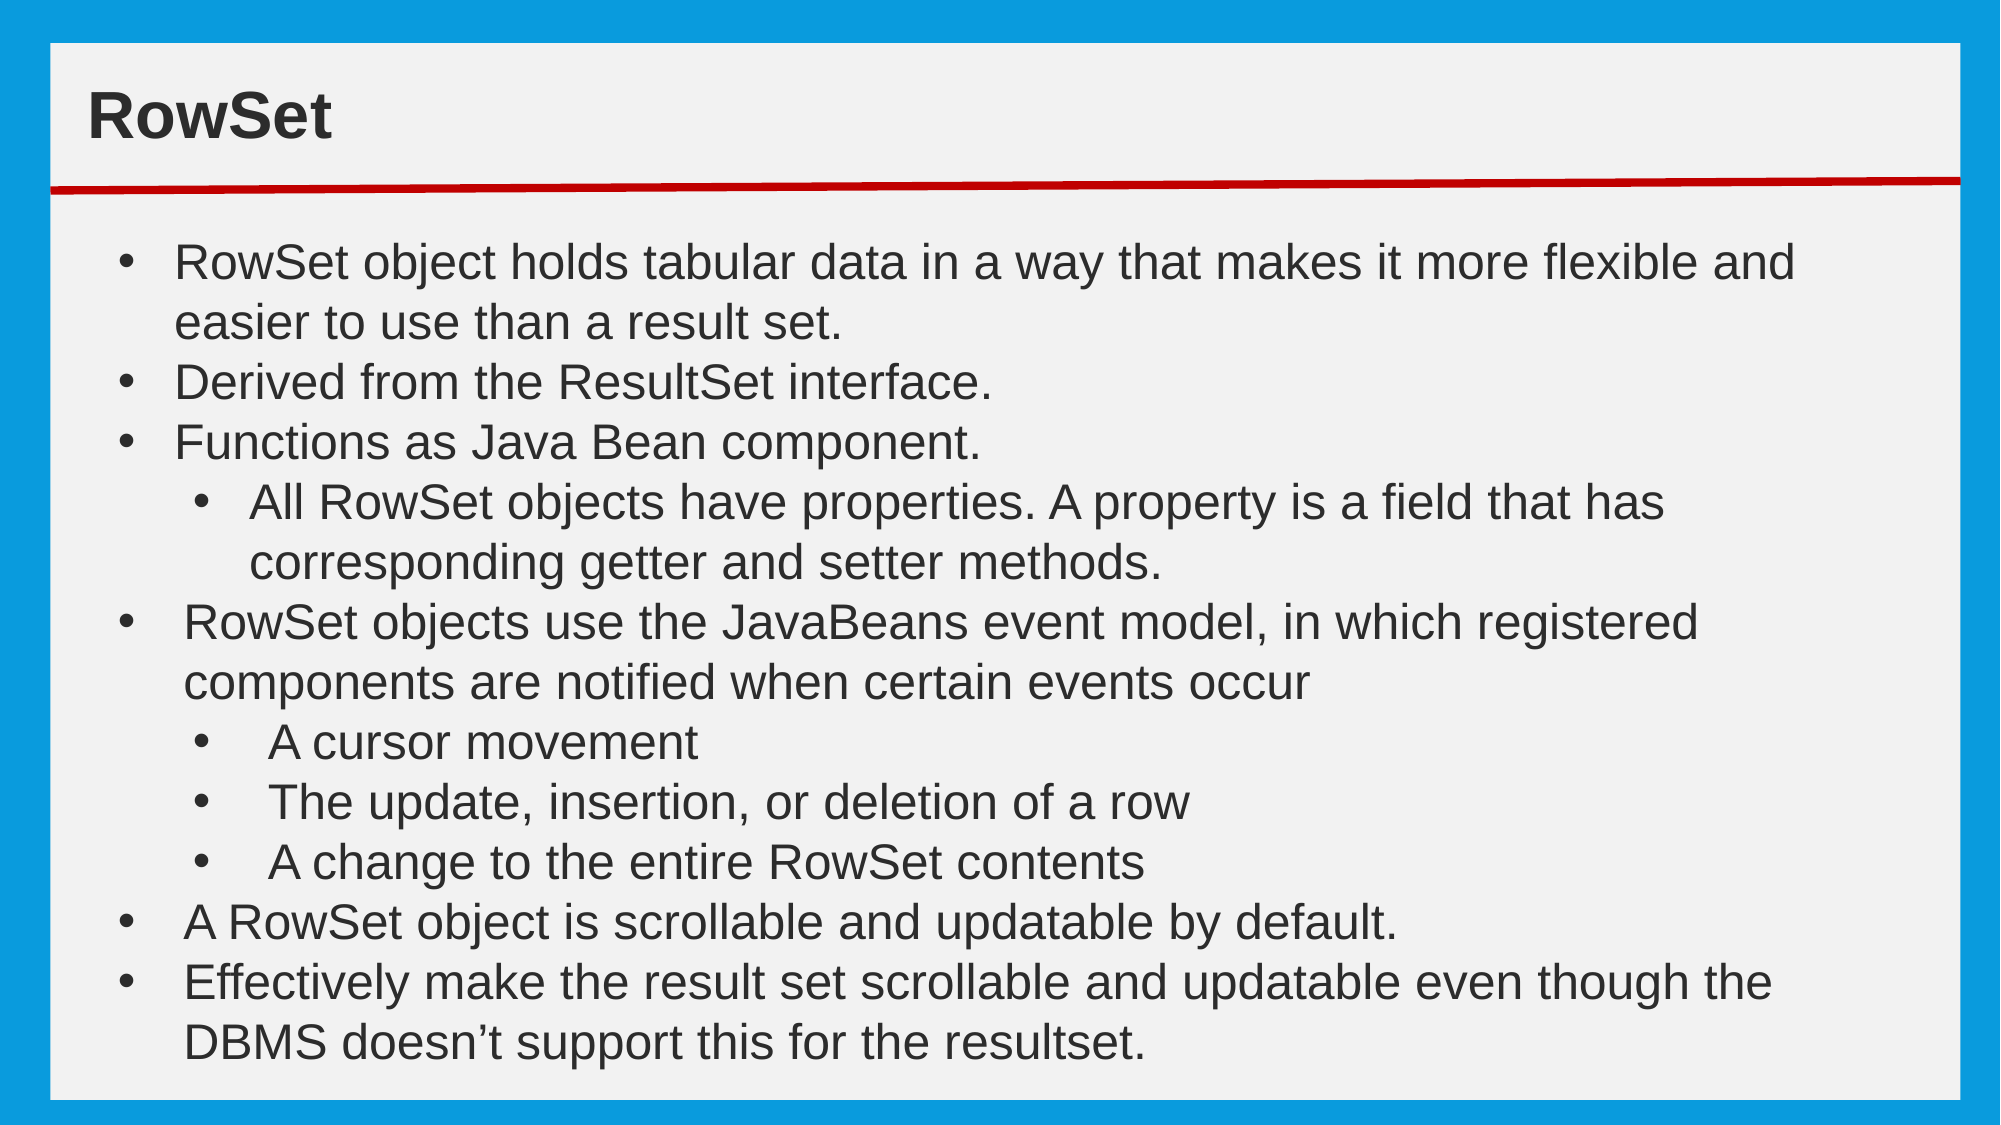

# exceptions
RowSet

RowSet object holds tabular data in a way that makes it more flexible and easier to use than a result set.
Derived from the ResultSet interface.
Functions as Java Bean component.
All RowSet objects have properties. A property is a field that has corresponding getter and setter methods.
RowSet objects use the JavaBeans event model, in which registered components are notified when certain events occur
A cursor movement
The update, insertion, or deletion of a row
A change to the entire RowSet contents
A RowSet object is scrollable and updatable by default.
Effectively make the result set scrollable and updatable even though the DBMS doesn’t support this for the resultset.